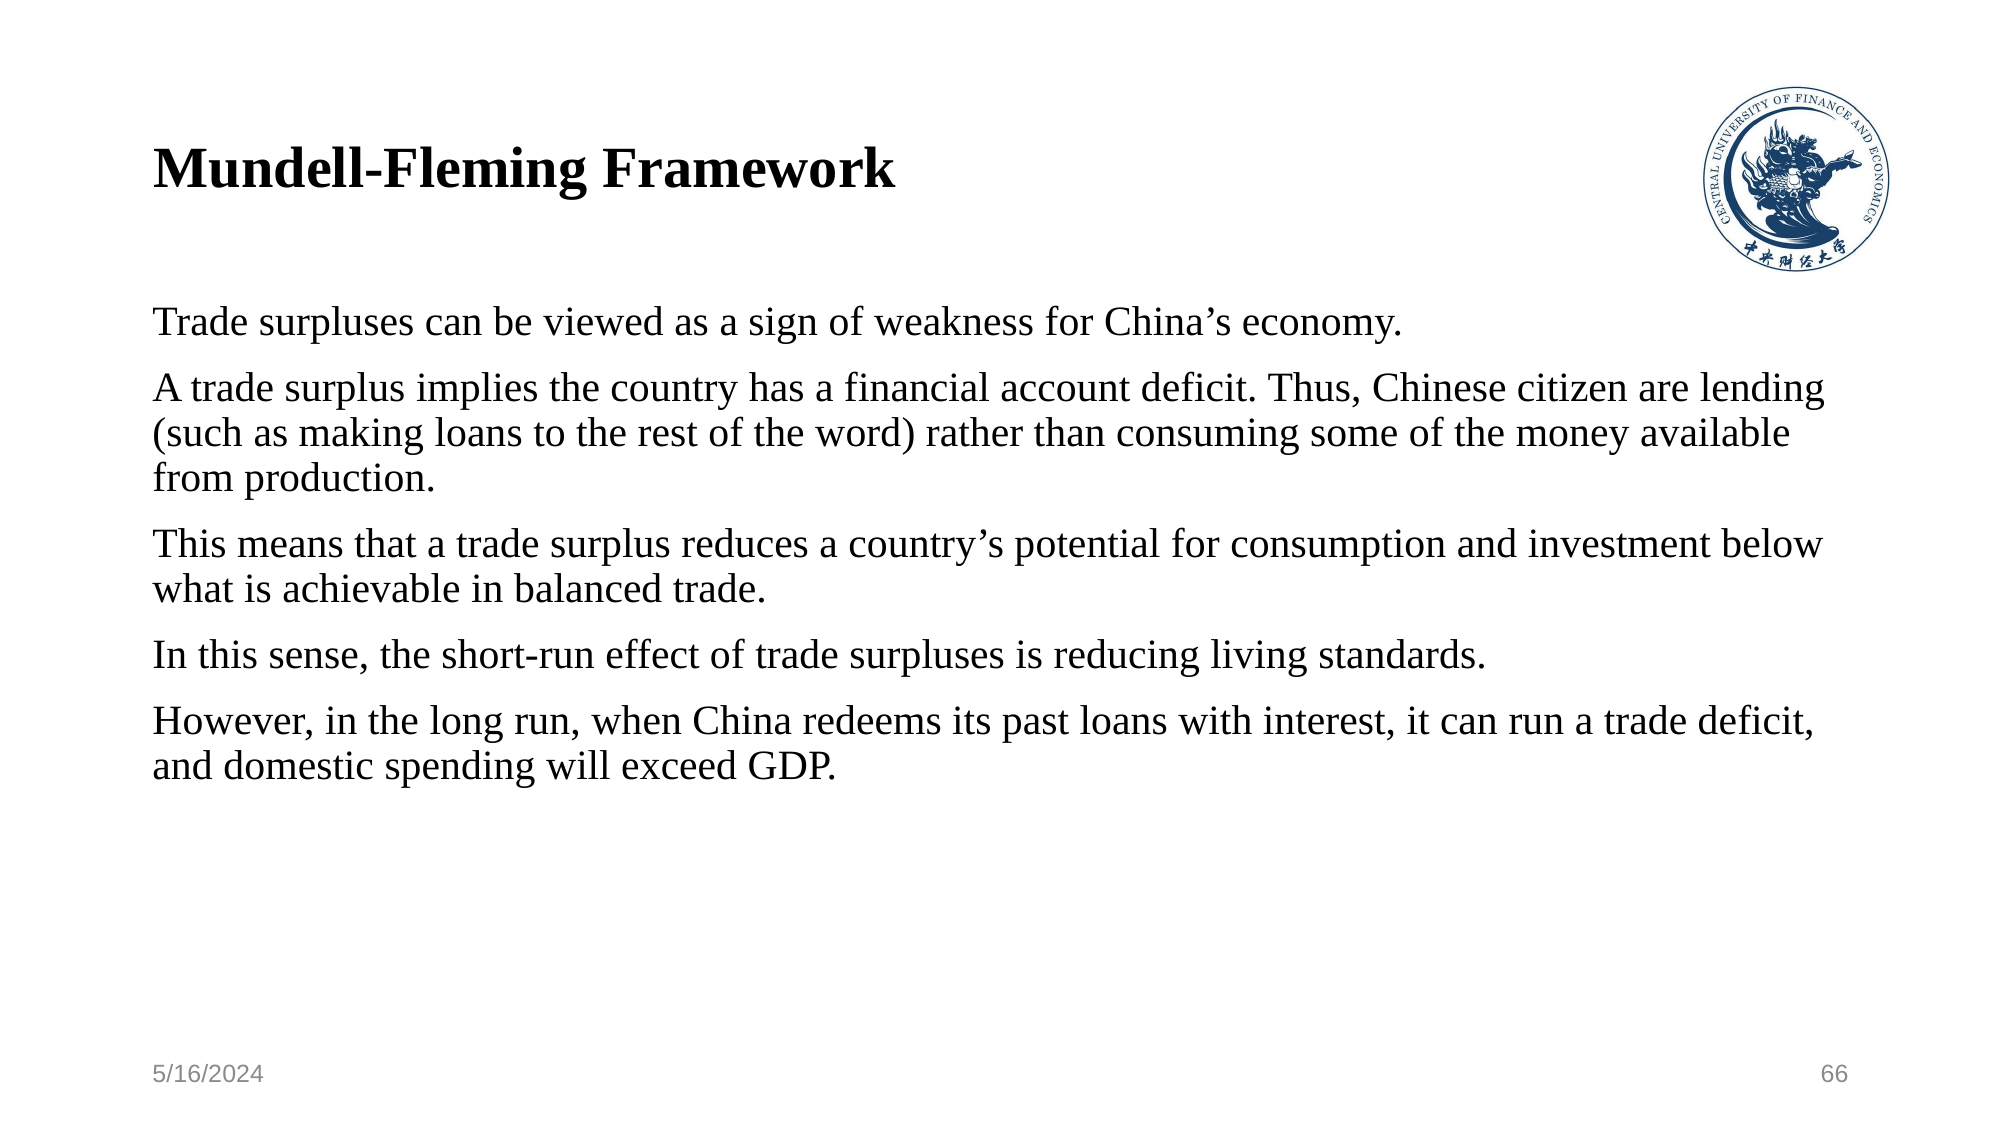

# Mundell-Fleming Framework
Trade surpluses can be viewed as a sign of weakness for China’s economy.
A trade surplus implies the country has a financial account deficit. Thus, Chinese citizen are lending (such as making loans to the rest of the word) rather than consuming some of the money available from production.
This means that a trade surplus reduces a country’s potential for consumption and investment below what is achievable in balanced trade.
In this sense, the short-run effect of trade surpluses is reducing living standards.
However, in the long run, when China redeems its past loans with interest, it can run a trade deficit, and domestic spending will exceed GDP.

5/16/2024
66